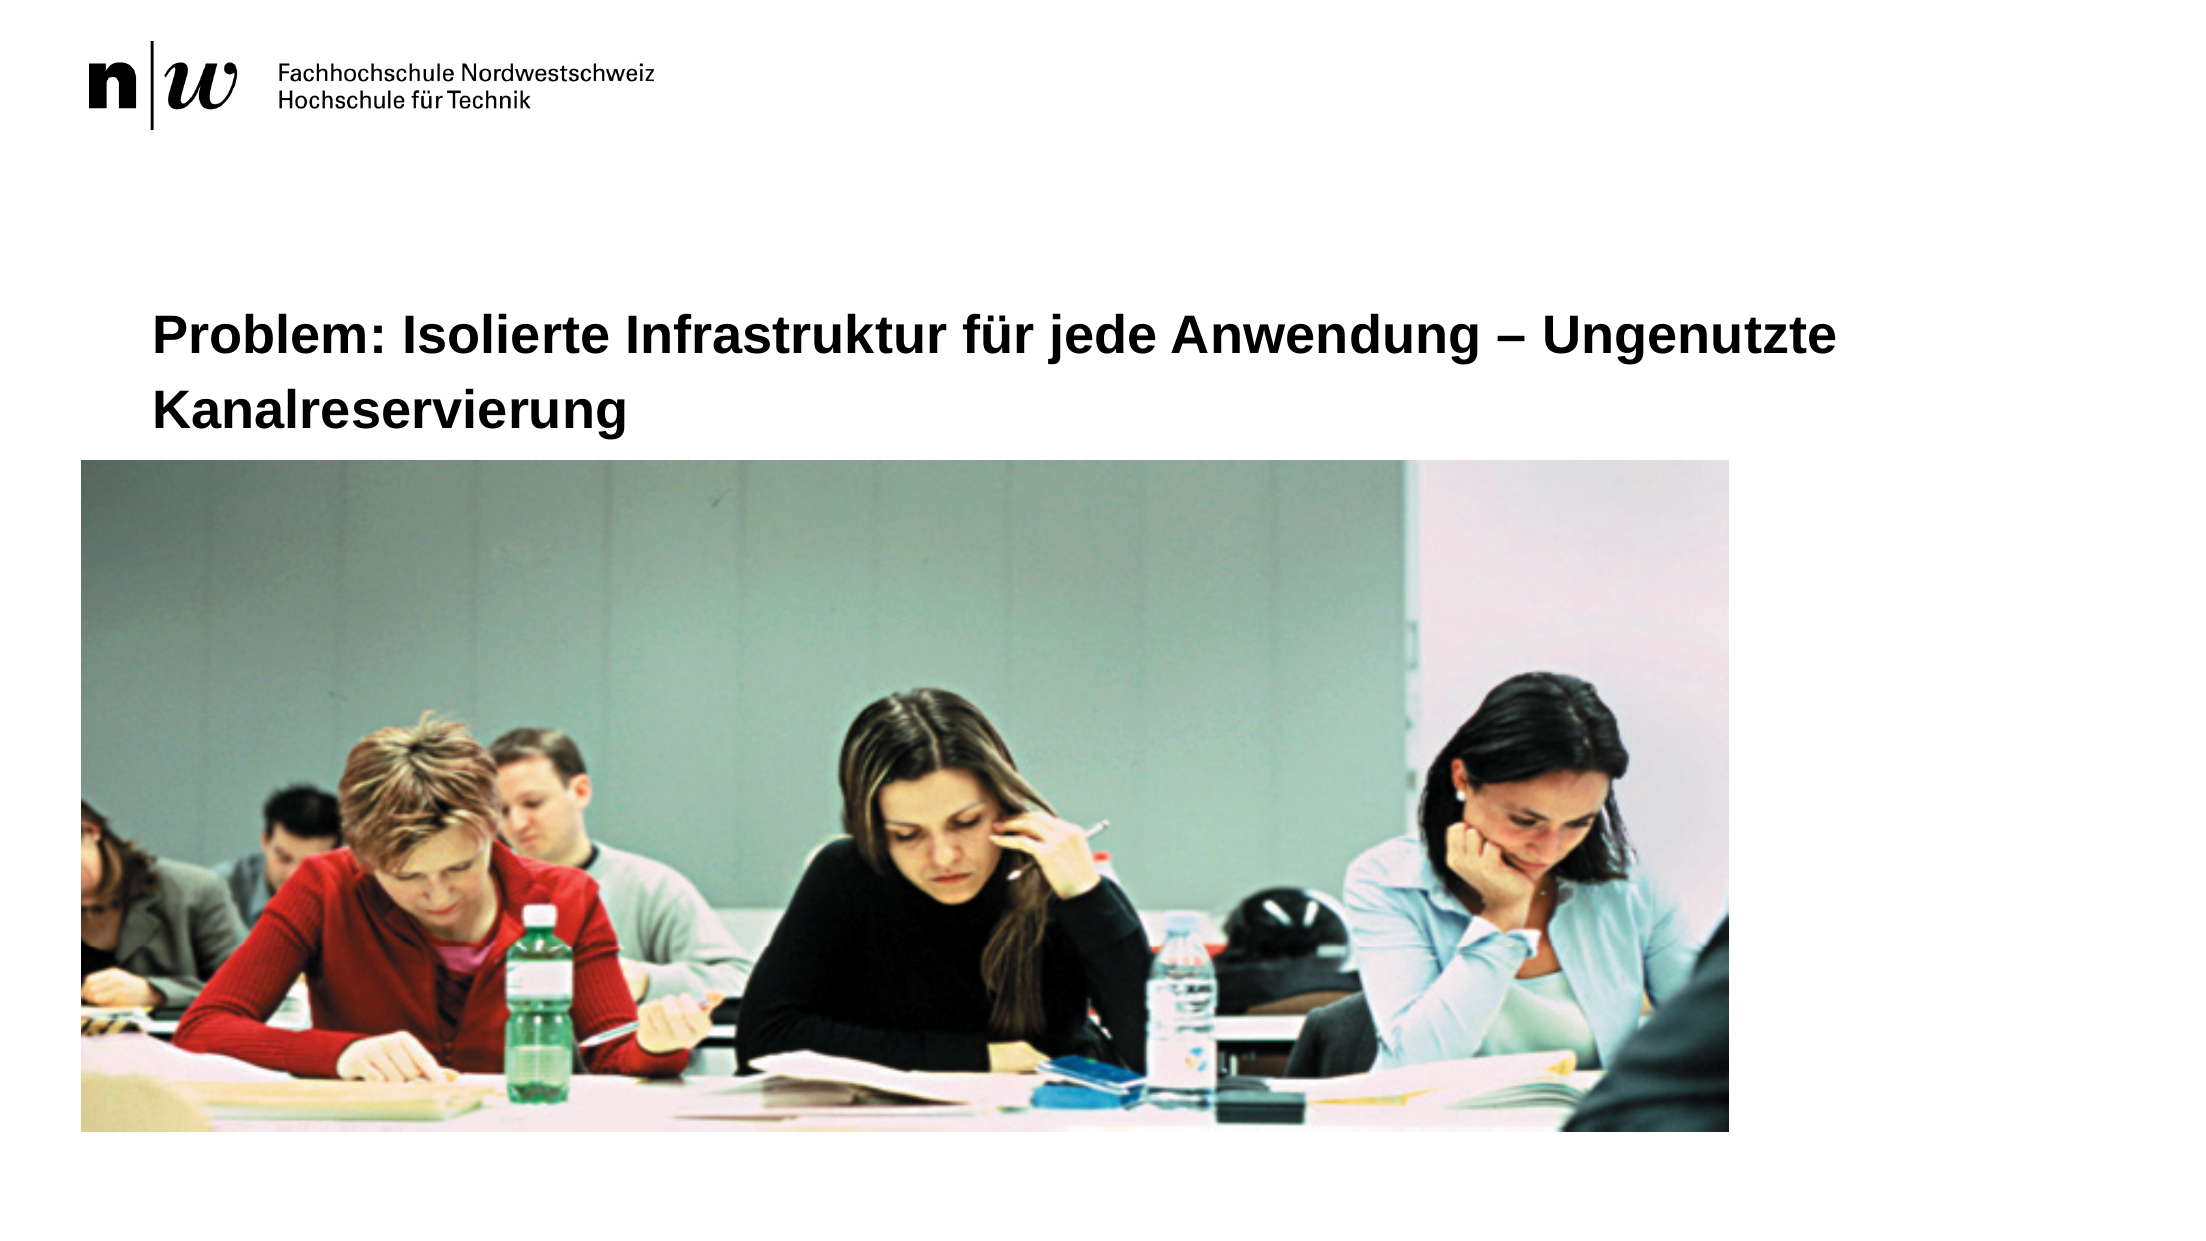

Problem: Isolierte Infrastruktur für jede Anwendung – Ungenutzte Kanalreservierung